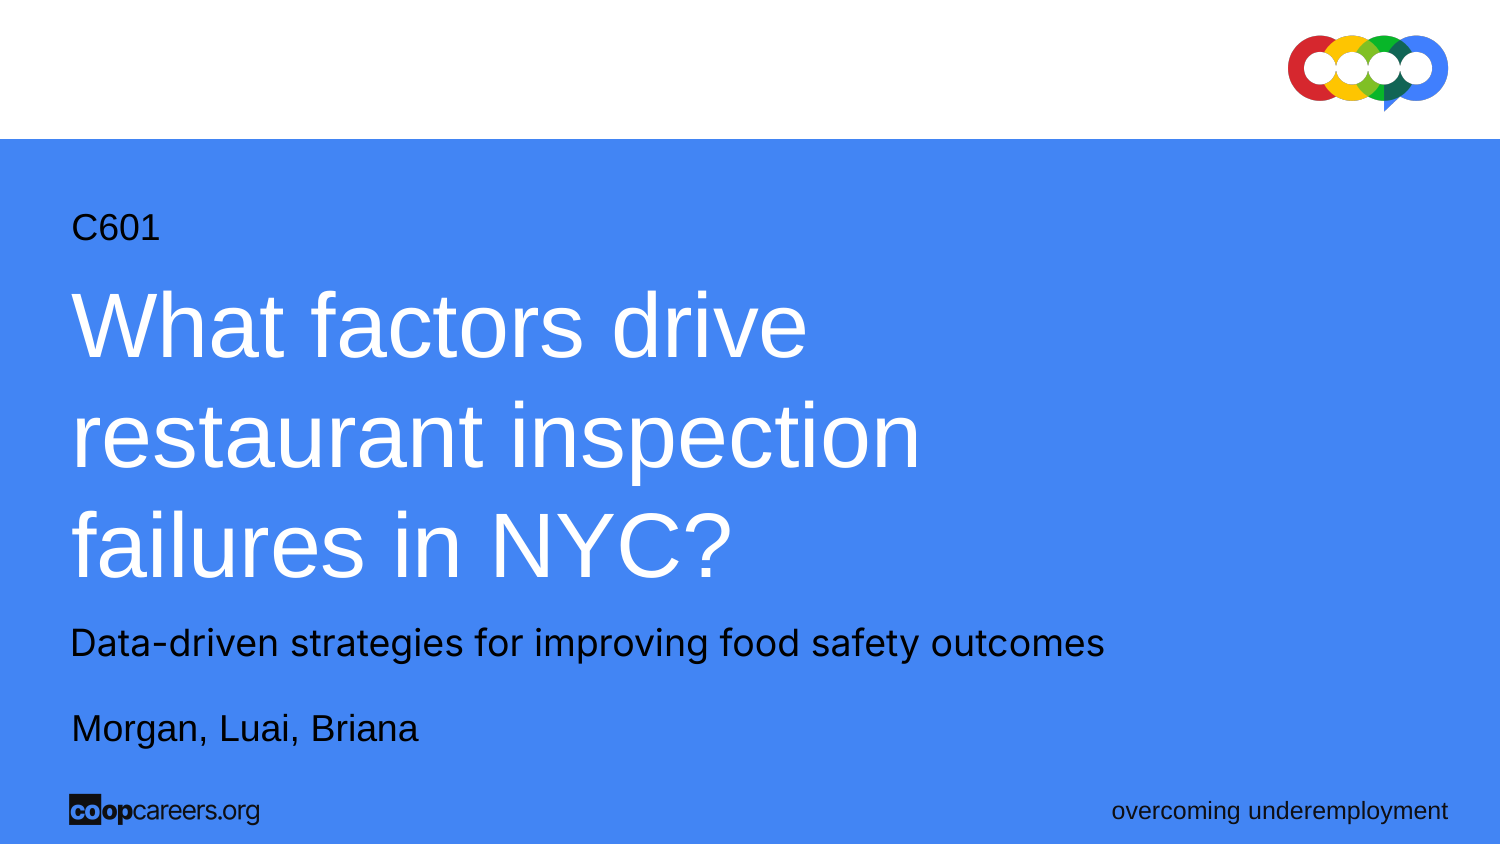

C601
# What factors drive restaurant inspection failures in NYC?
Data-driven strategies for improving food safety outcomes
Morgan, Luai, Briana